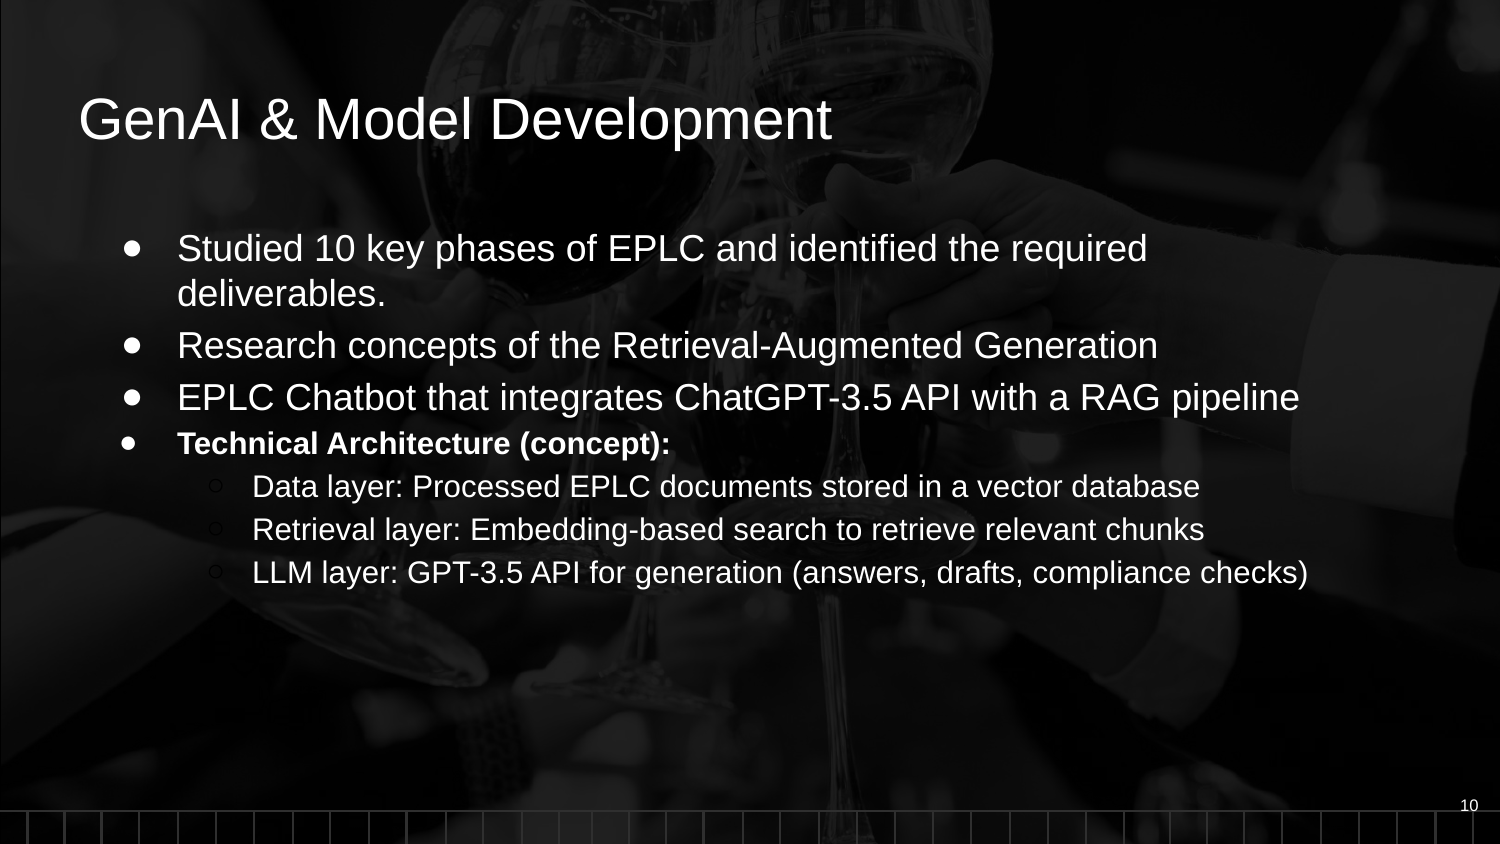

GenAI & Model Development

Studied 10 key phases of EPLC and identified the required deliverables.
Research concepts of the Retrieval-Augmented Generation
EPLC Chatbot that integrates ChatGPT-3.5 API with a RAG pipeline
Technical Architecture (concept):
Data layer: Processed EPLC documents stored in a vector database
Retrieval layer: Embedding-based search to retrieve relevant chunks
LLM layer: GPT-3.5 API for generation (answers, drafts, compliance checks)

10